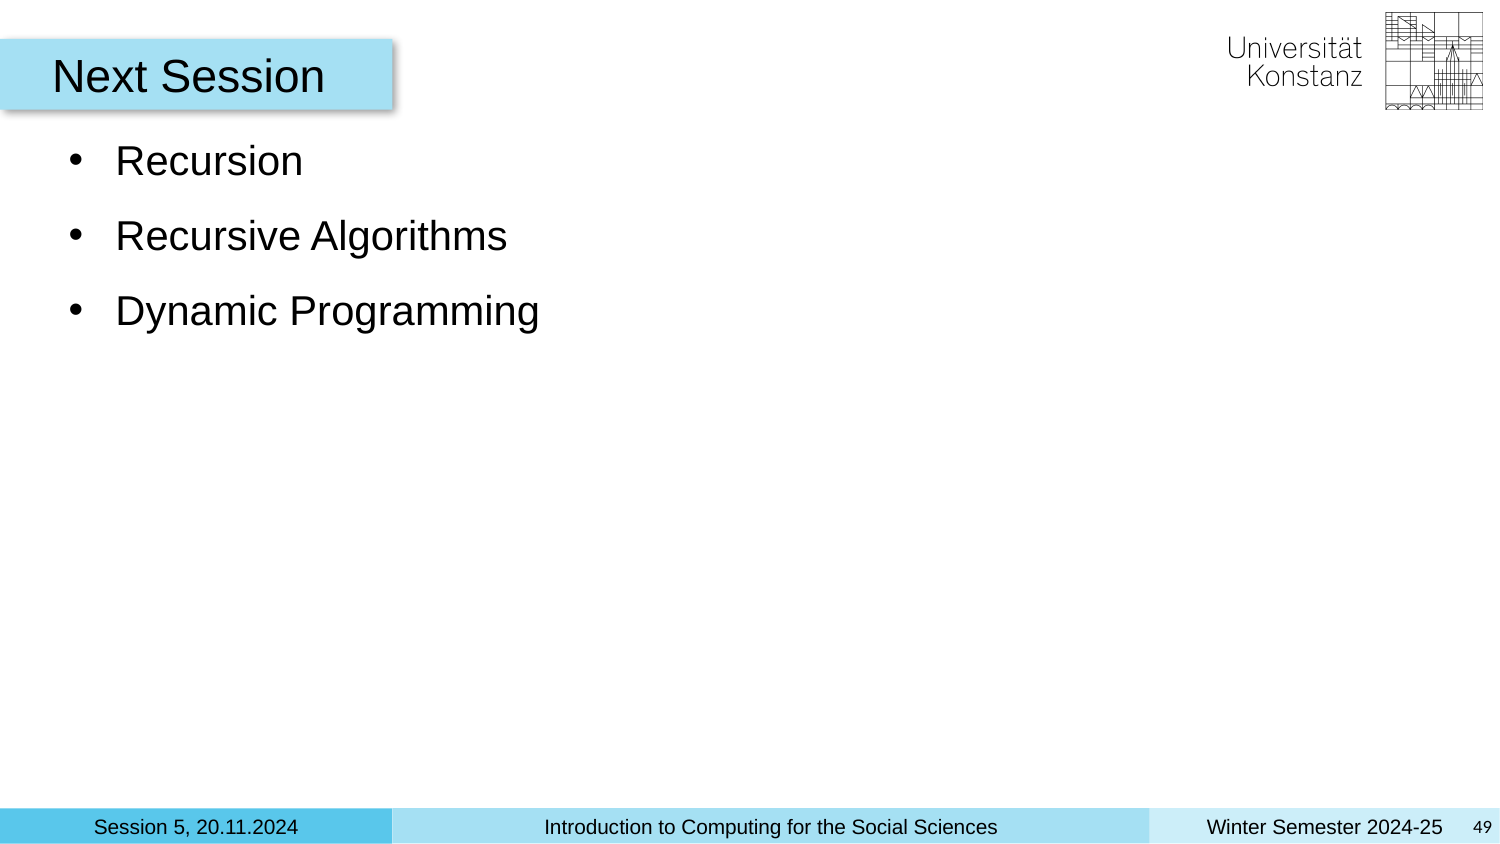

Next Session
Recursion
Recursive Algorithms
Dynamic Programming